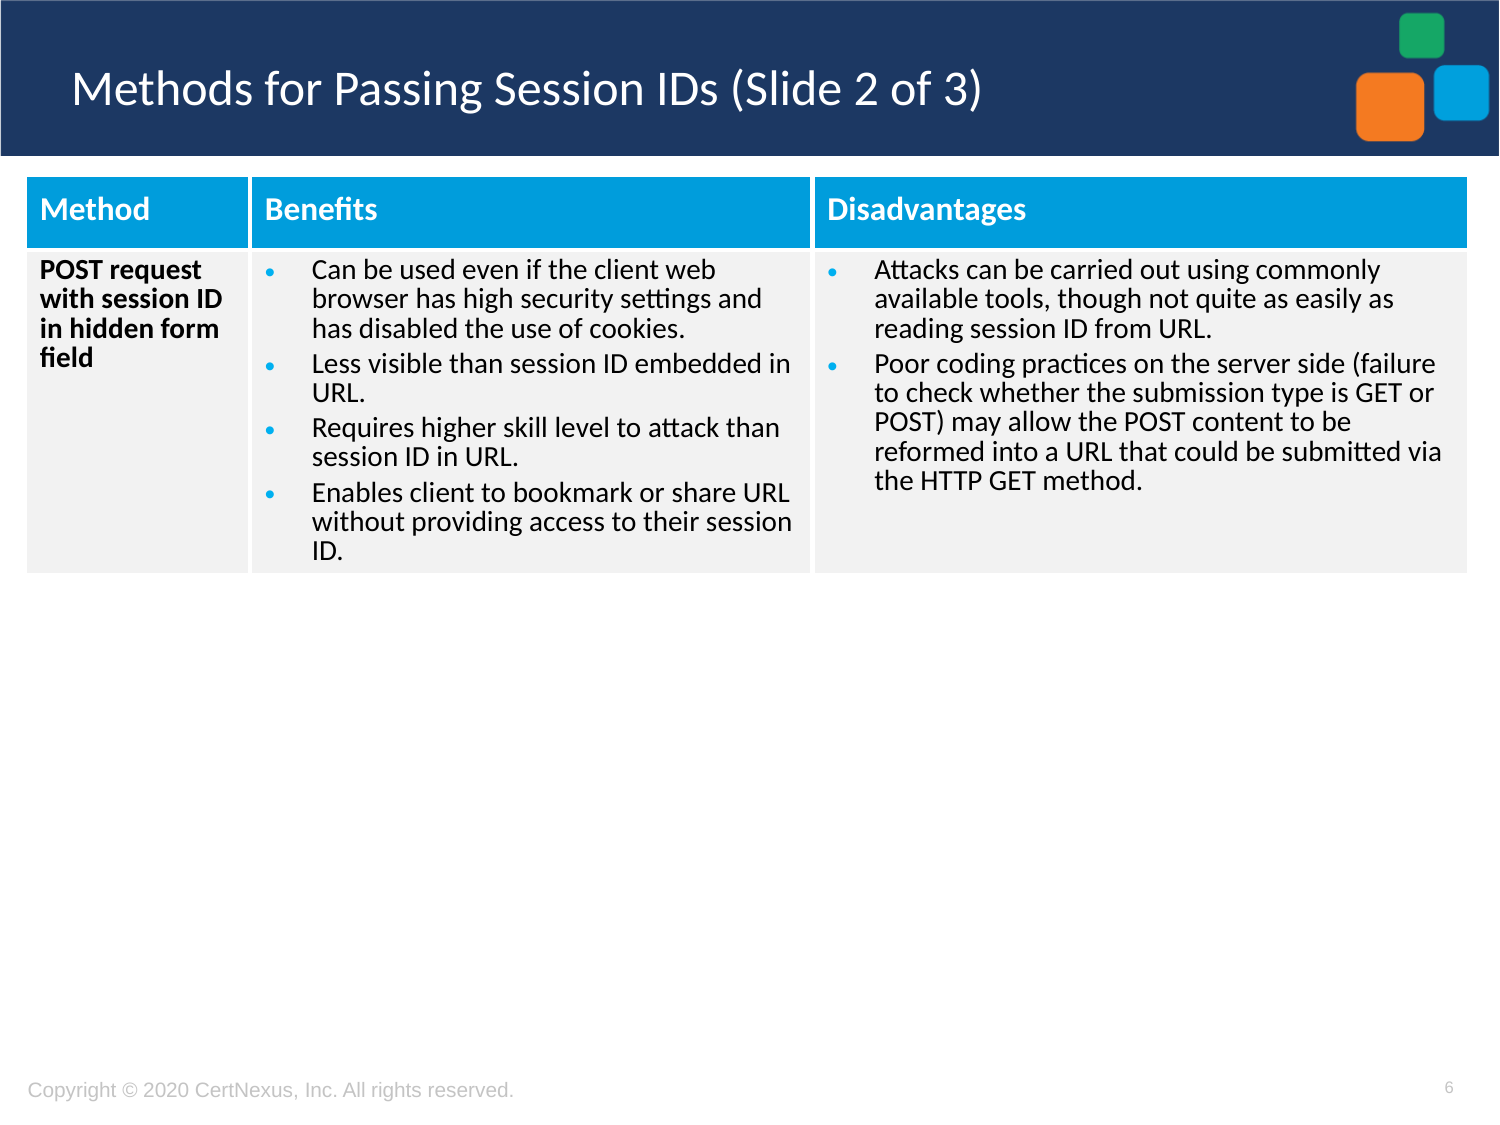

# Methods for Passing Session IDs (Slide 2 of 3)
| Method | Benefits | Disadvantages |
| --- | --- | --- |
| POST request with session ID in hidden form field | Can be used even if the client web browser has high security settings and has disabled the use of cookies. Less visible than session ID embedded in URL. Requires higher skill level to attack than session ID in URL. Enables client to bookmark or share URL without providing access to their session ID. | Attacks can be carried out using commonly available tools, though not quite as easily as reading session ID from URL. Poor coding practices on the server side (failure to check whether the submission type is GET or POST) may allow the POST content to be reformed into a URL that could be submitted via the HTTP GET method. |
6